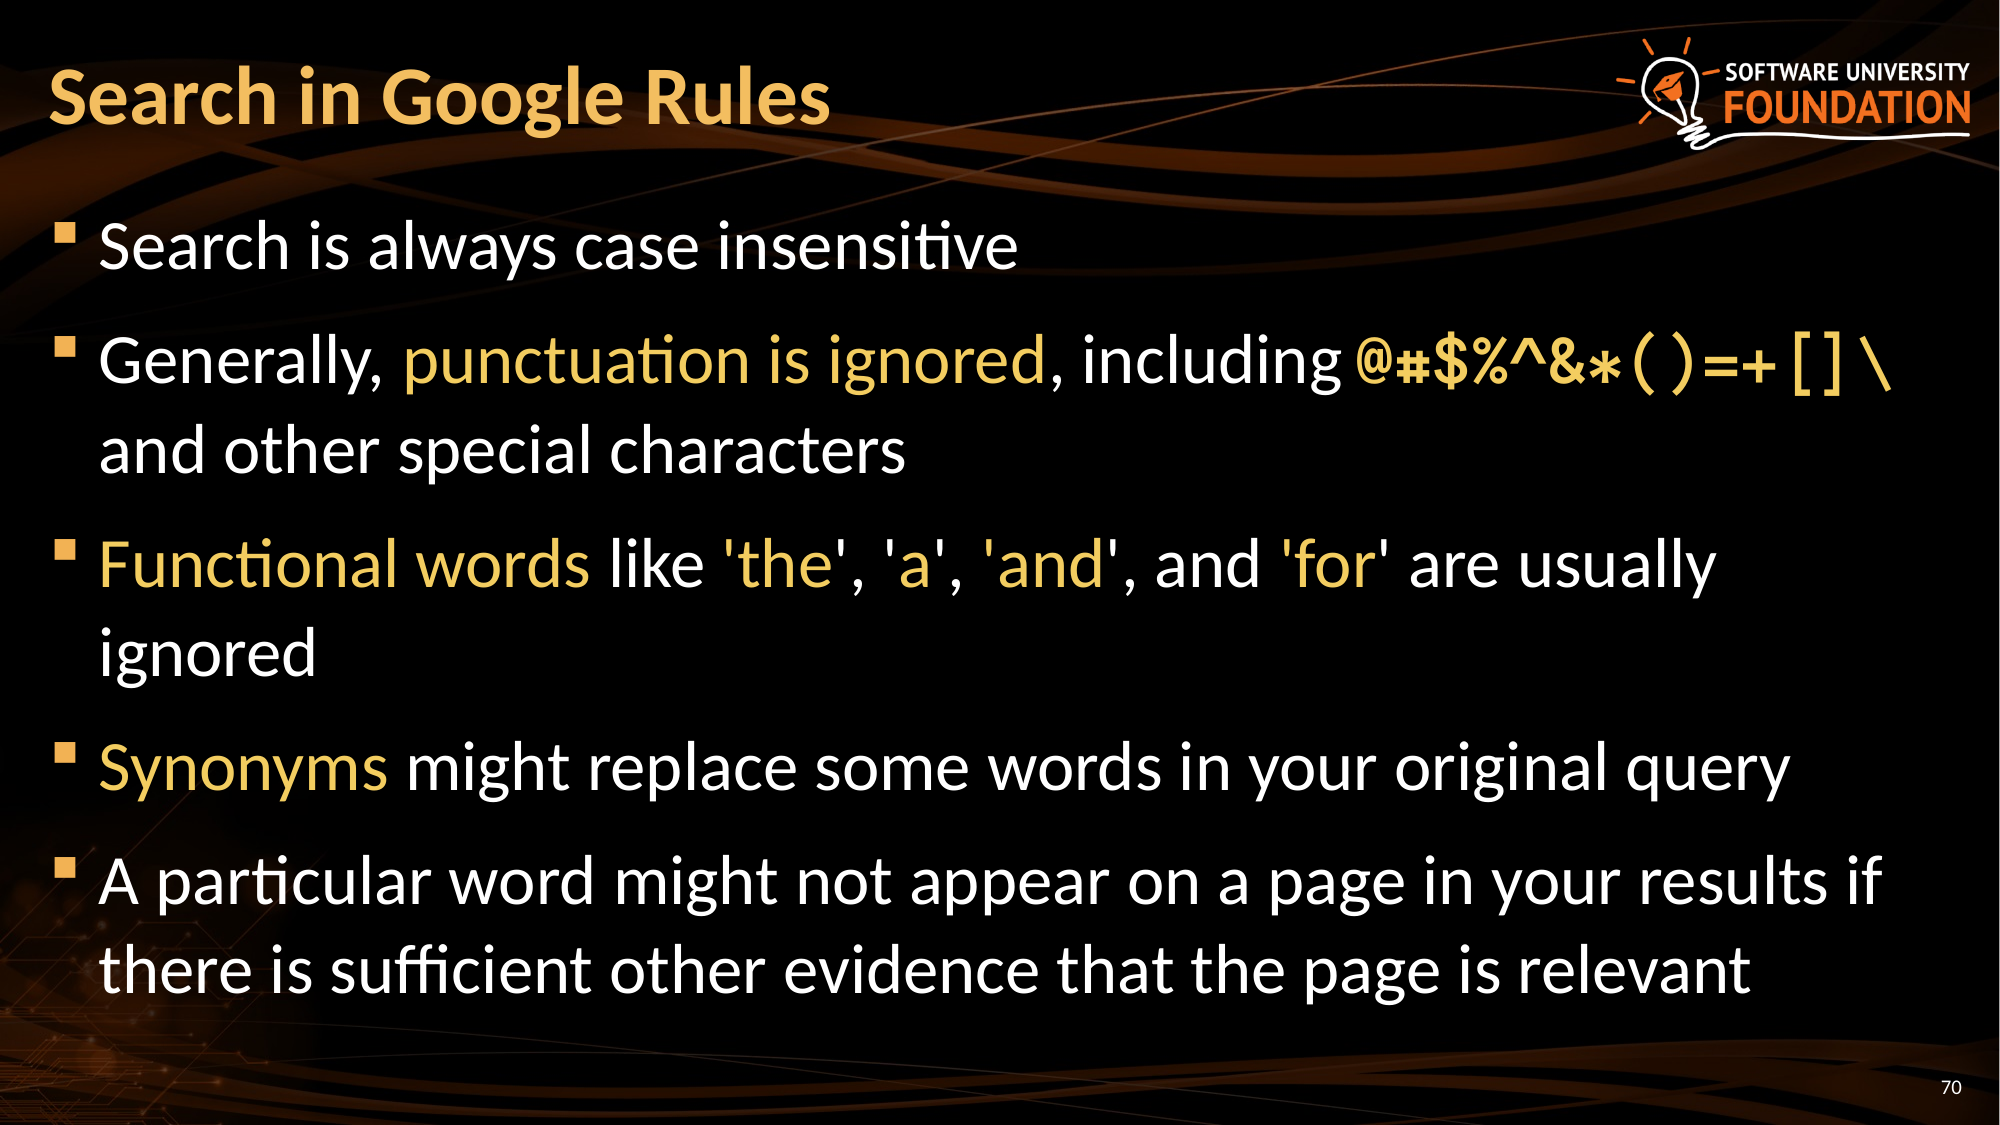

# Search in Google Rules
Search is always case insensitive
Generally, punctuation is ignored, including @#$%^&*()=+[]\ and other special characters
Functional words like 'the', 'a', 'and', and 'for' are usually ignored
Synonyms might replace some words in your original query
A particular word might not appear on a page in your results if there is sufficient other evidence that the page is relevant
70